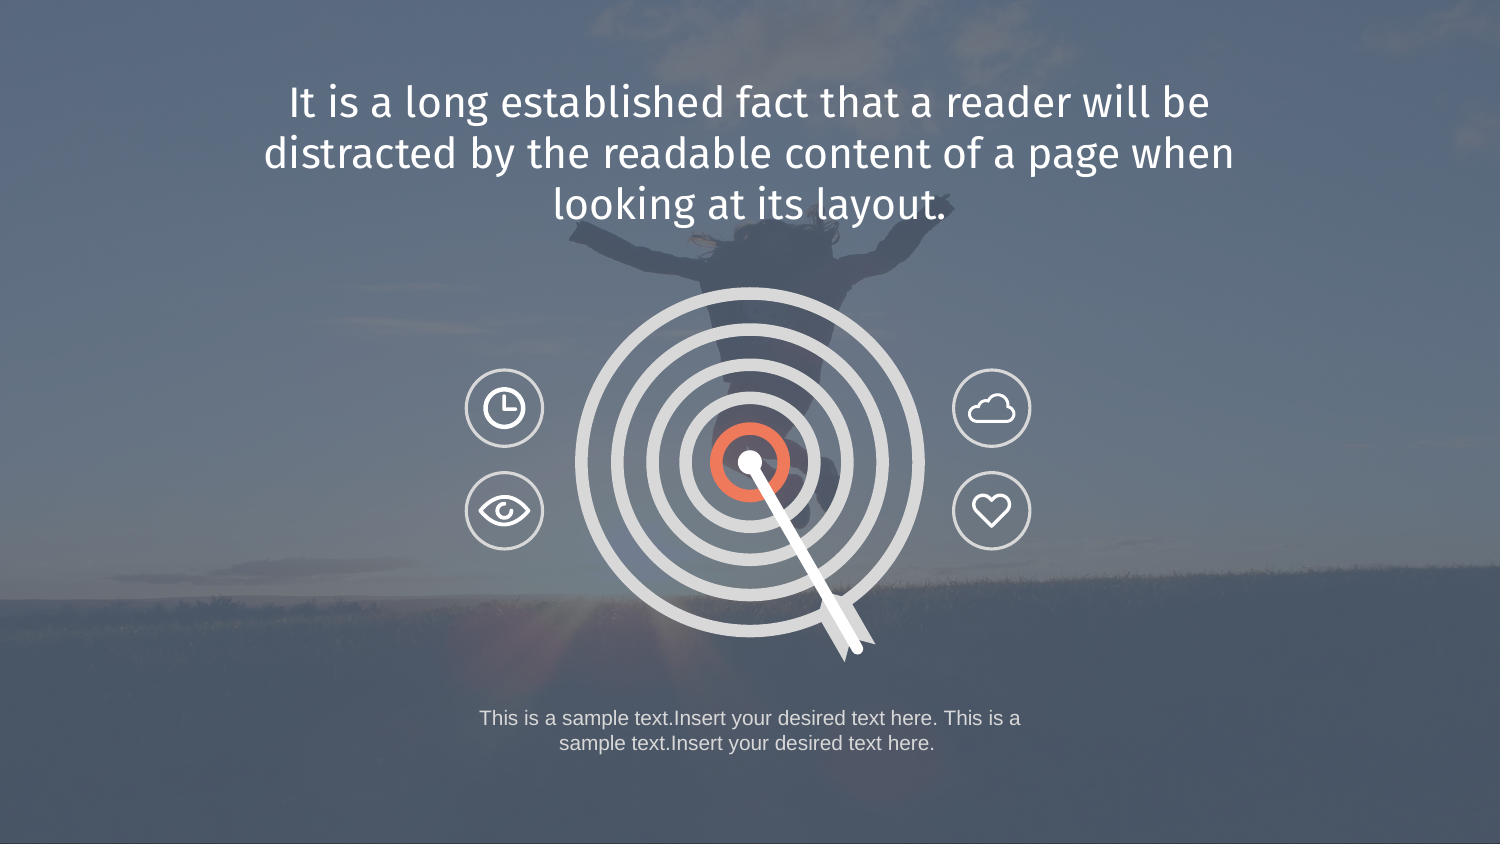

It is a long established fact that a reader will be distracted by the readable content of a page when looking at its layout.

This is a sample text.Insert your desired text here. This is a sample text.Insert your desired text here.